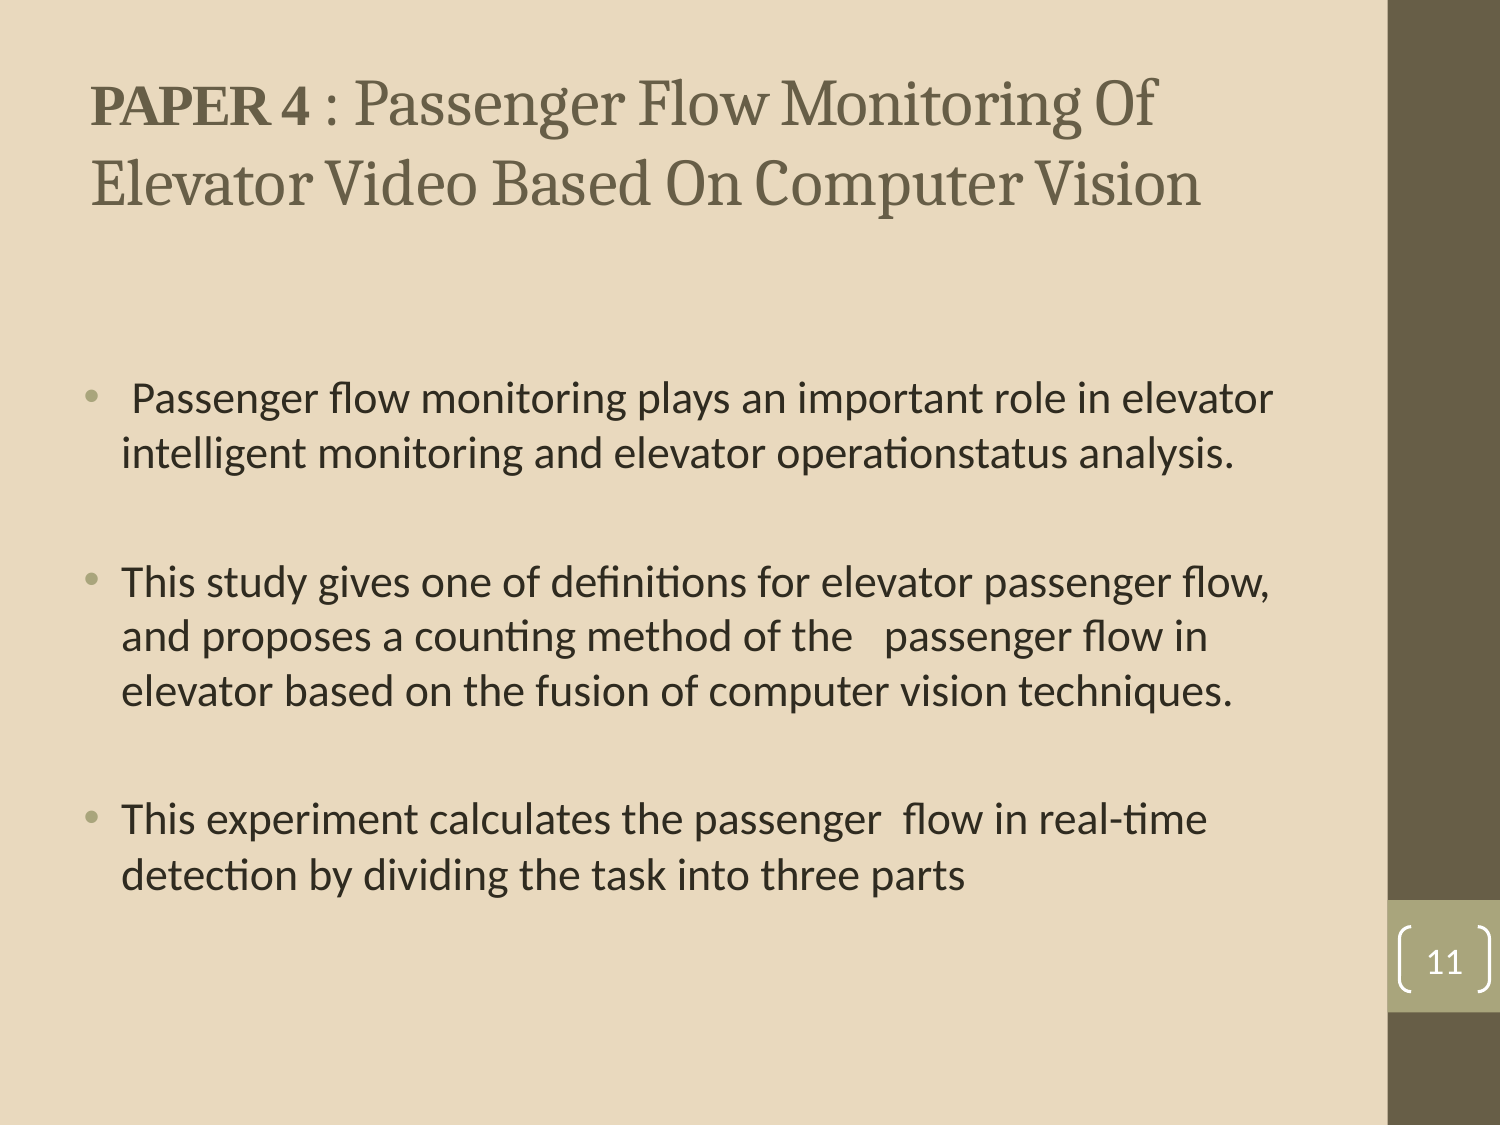

# PAPER 4 : Passenger Flow Monitoring Of Elevator Video Based On Computer Vision

 Passenger flow monitoring plays an important role in elevator intelligent monitoring and elevator operationstatus analysis.

This study gives one of definitions for elevator passenger flow, and proposes a counting method of the   passenger flow in elevator based on the fusion of computer vision techniques.

This experiment calculates the passenger  flow in real-time detection by dividing the task into three parts
11